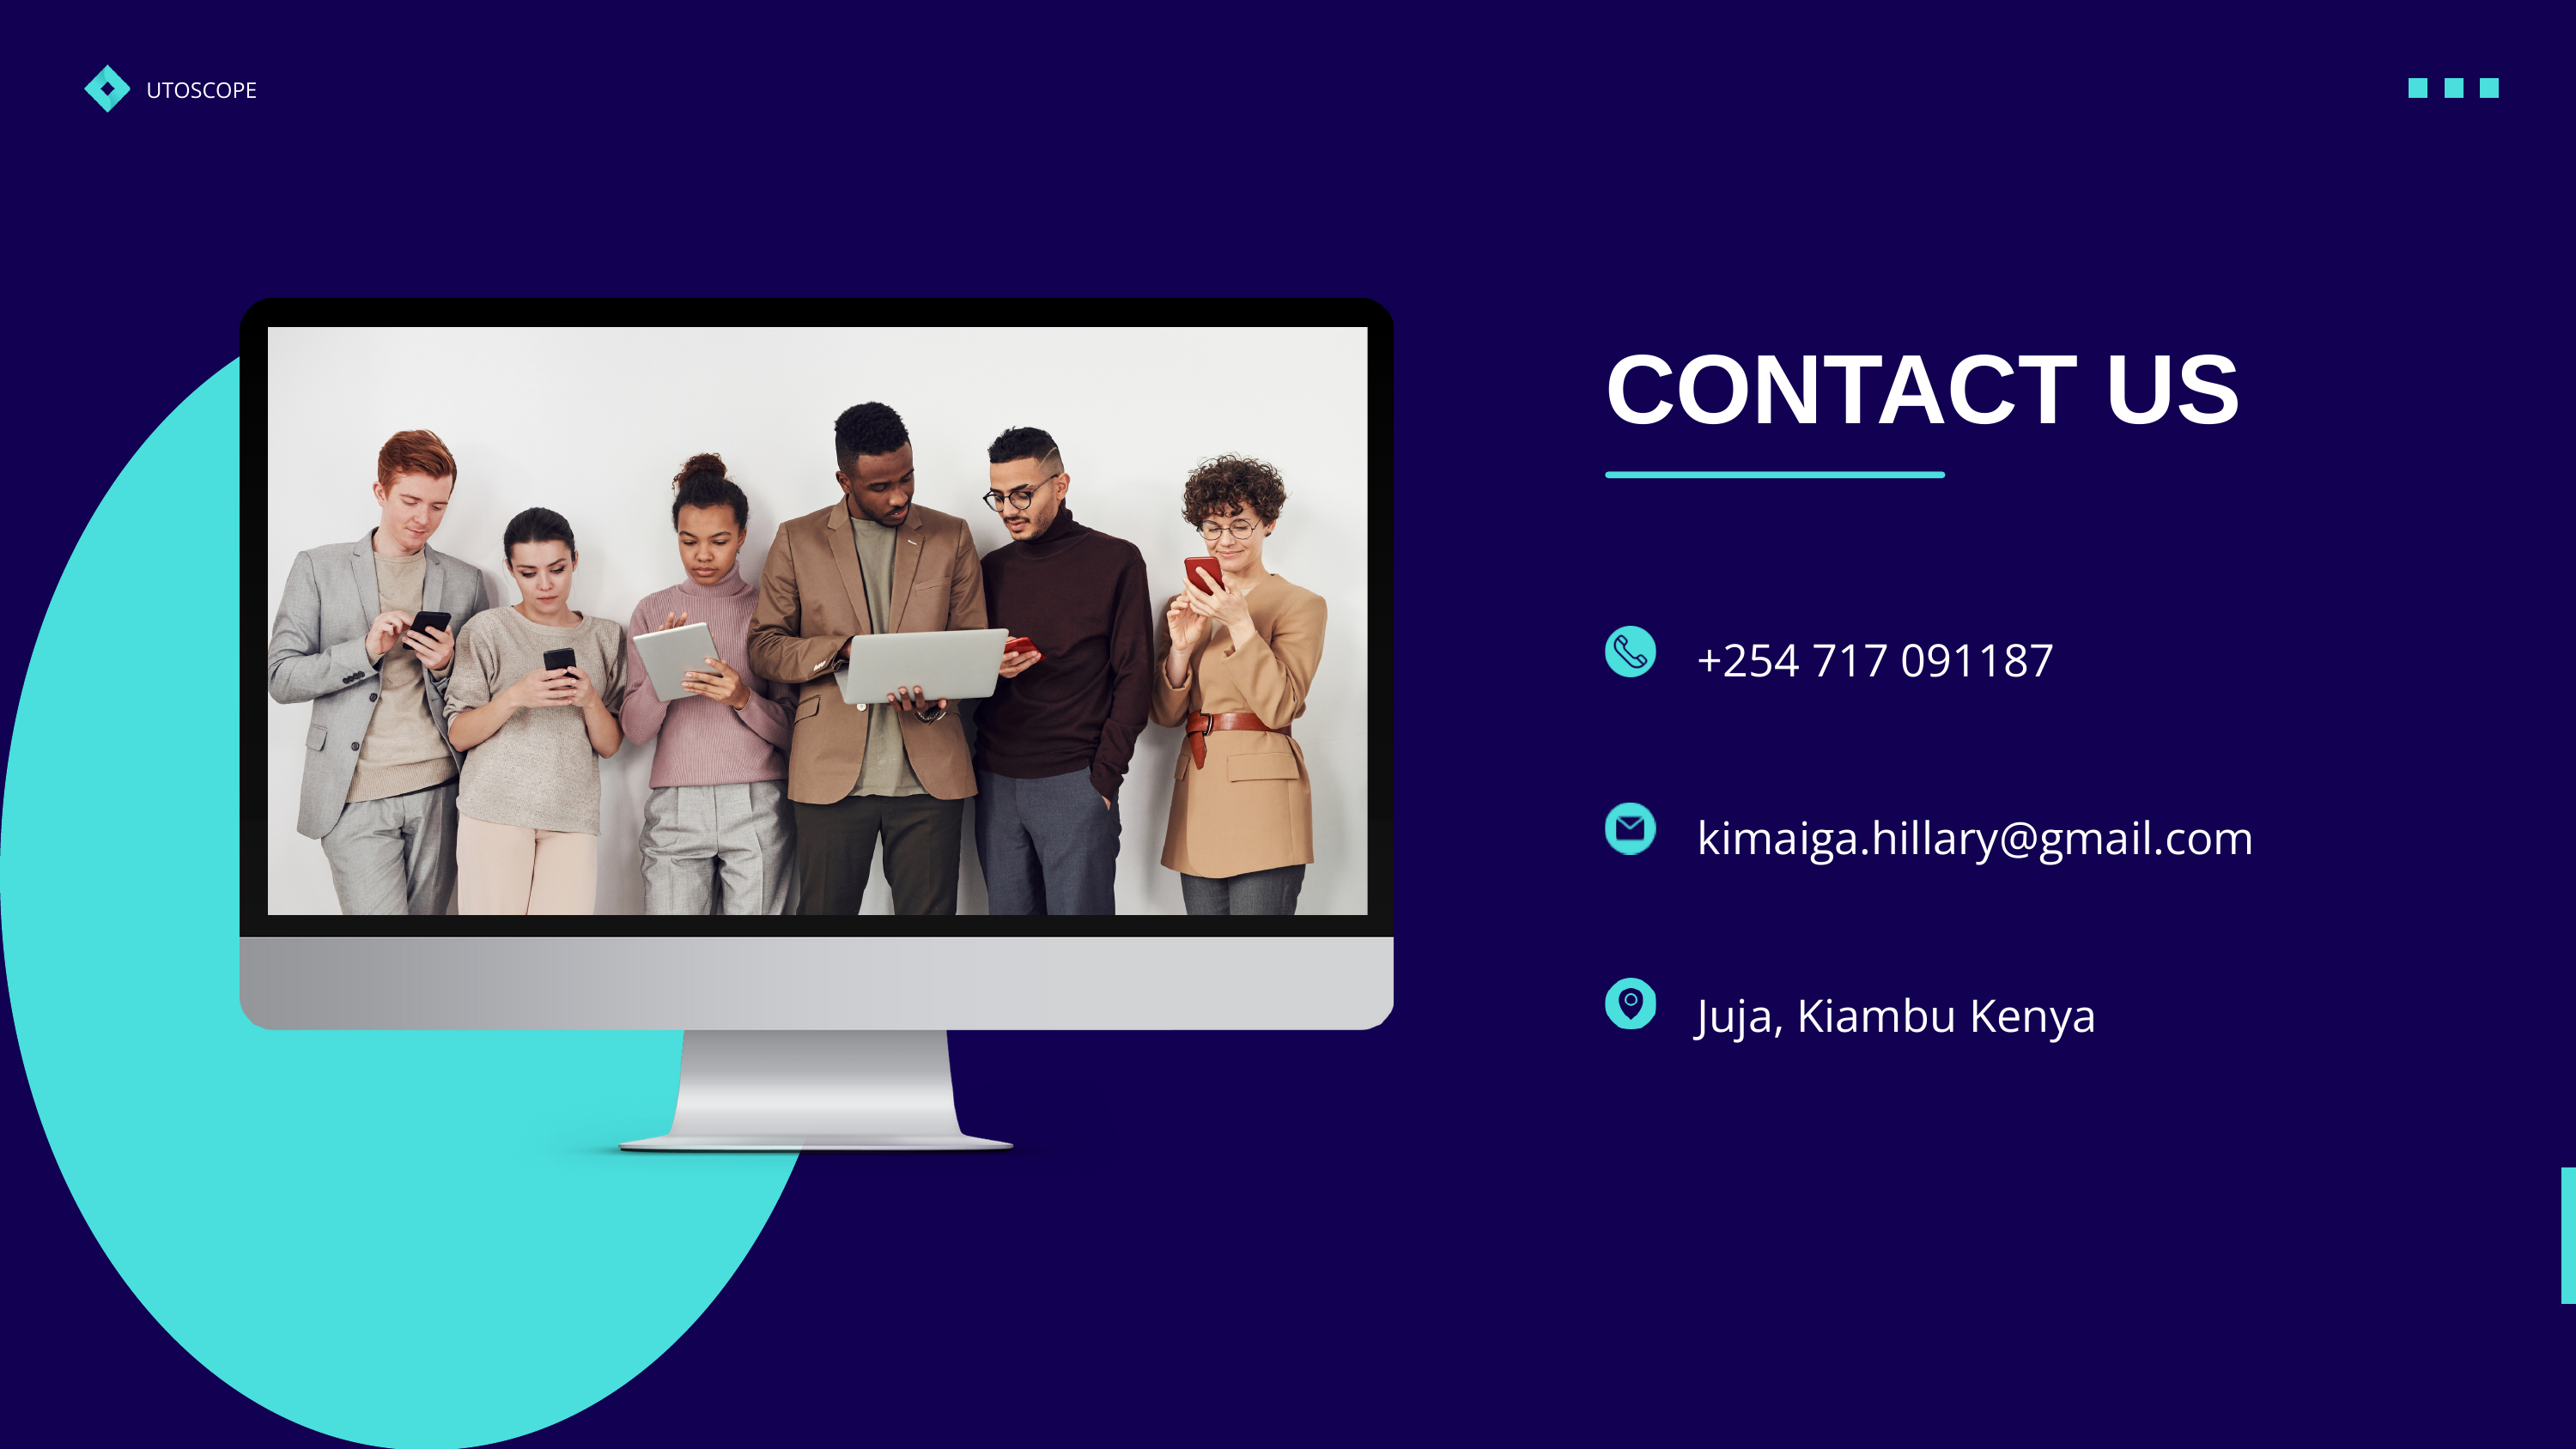

UTOSCOPE

CONTACT US

+254 717 091187

kimaiga.hillary@gmail.com

Juja, Kiambu Kenya